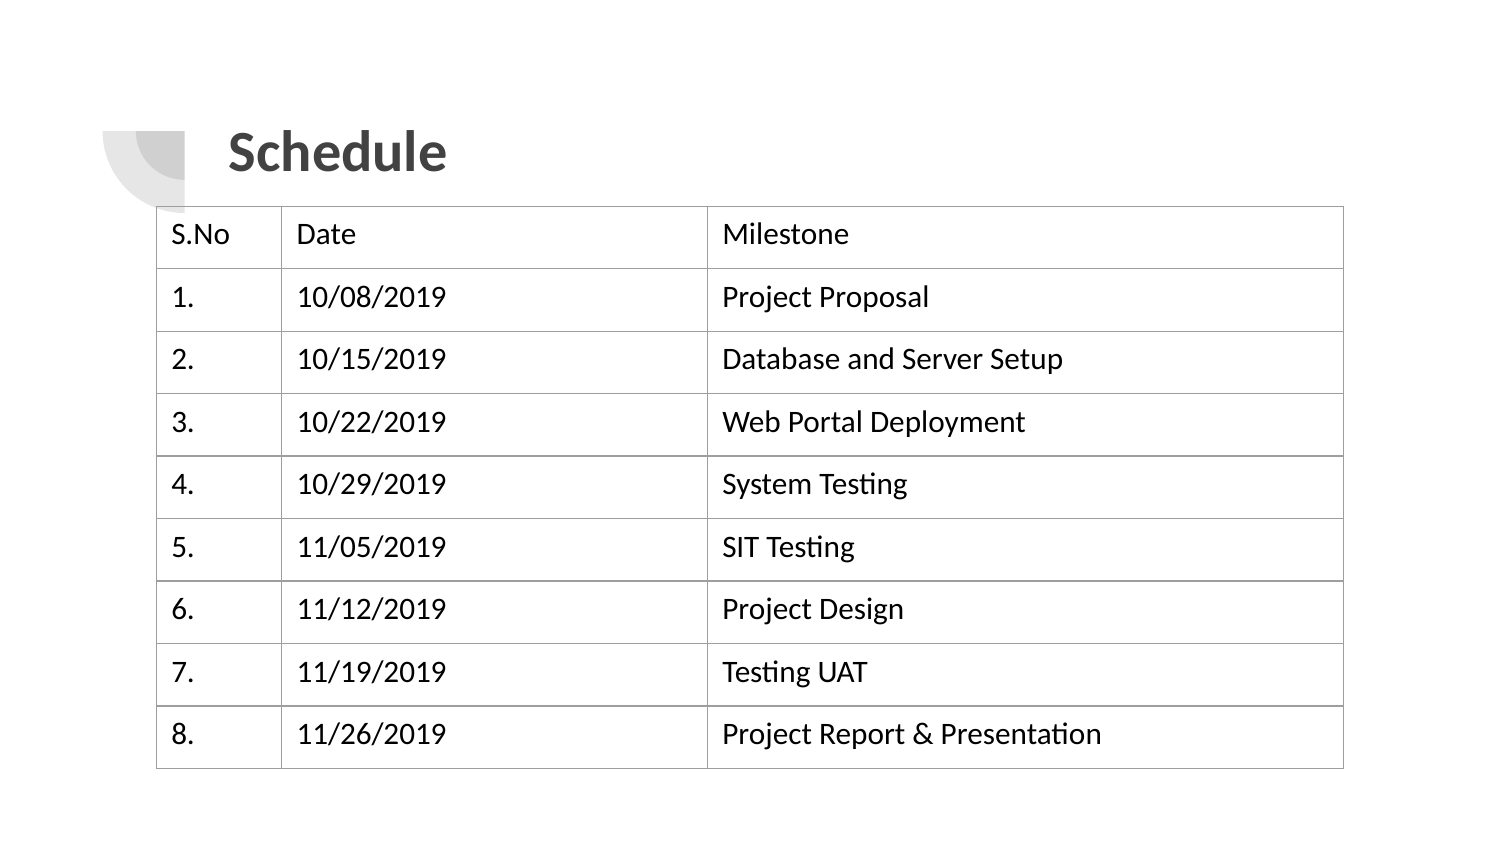

# Schedule
| S.No | Date | Milestone |
| --- | --- | --- |
| 1. | 10/08/2019 | Project Proposal |
| 2. | 10/15/2019 | Database and Server Setup |
| 3. | 10/22/2019 | Web Portal Deployment |
| 4. | 10/29/2019 | System Testing |
| 5. | 11/05/2019 | SIT Testing |
| 6. | 11/12/2019 | Project Design |
| 7. | 11/19/2019 | Testing UAT |
| 8. | 11/26/2019 | Project Report & Presentation |